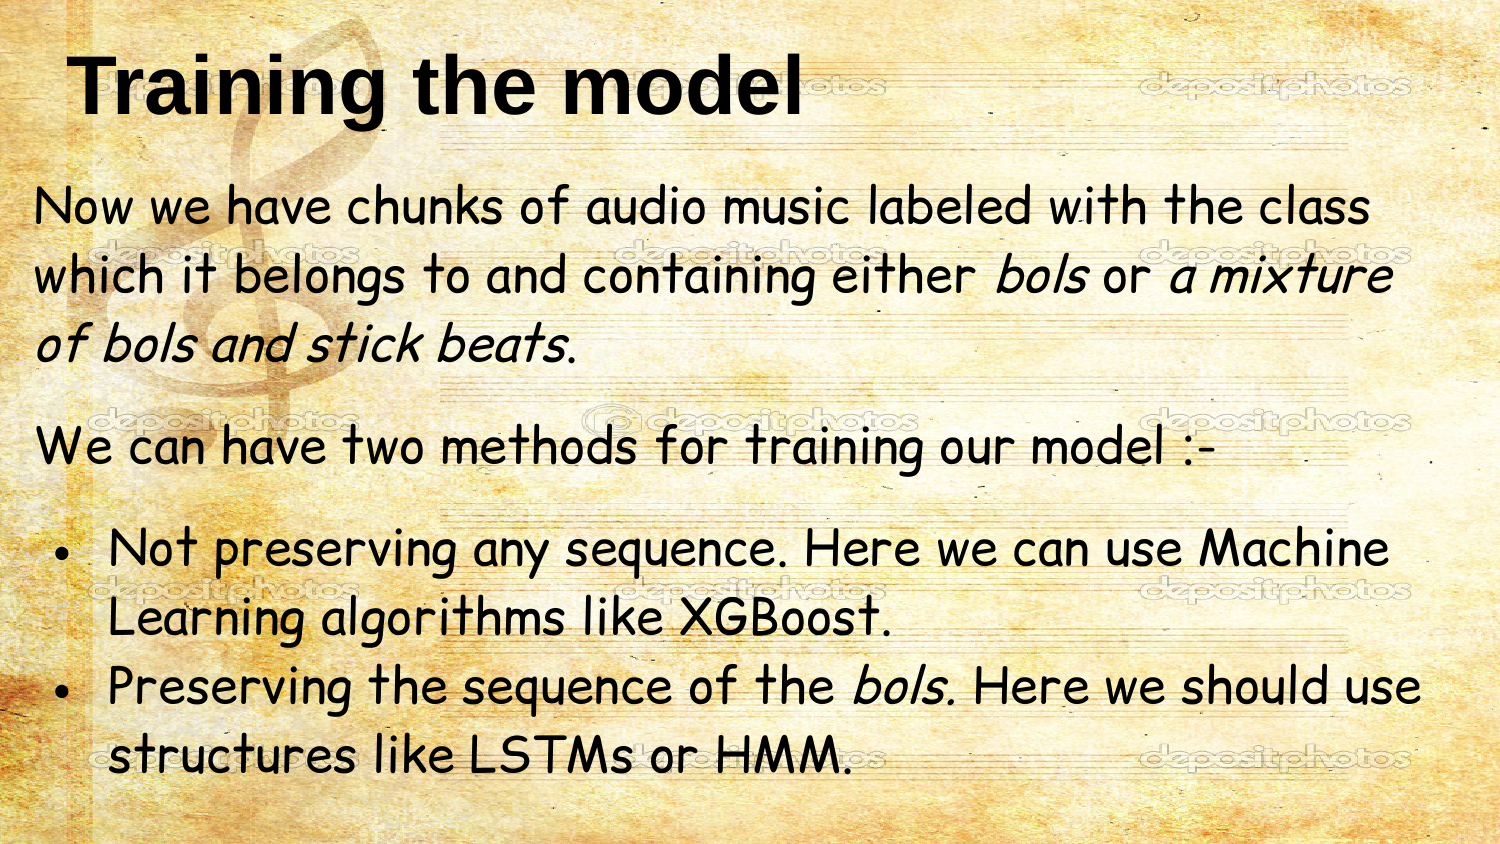

# Training the model
Now we have chunks of audio music labeled with the class which it belongs to and containing either bols or a mixture of bols and stick beats.
We can have two methods for training our model :-
Not preserving any sequence. Here we can use Machine Learning algorithms like XGBoost.
Preserving the sequence of the bols. Here we should use structures like LSTMs or HMM.